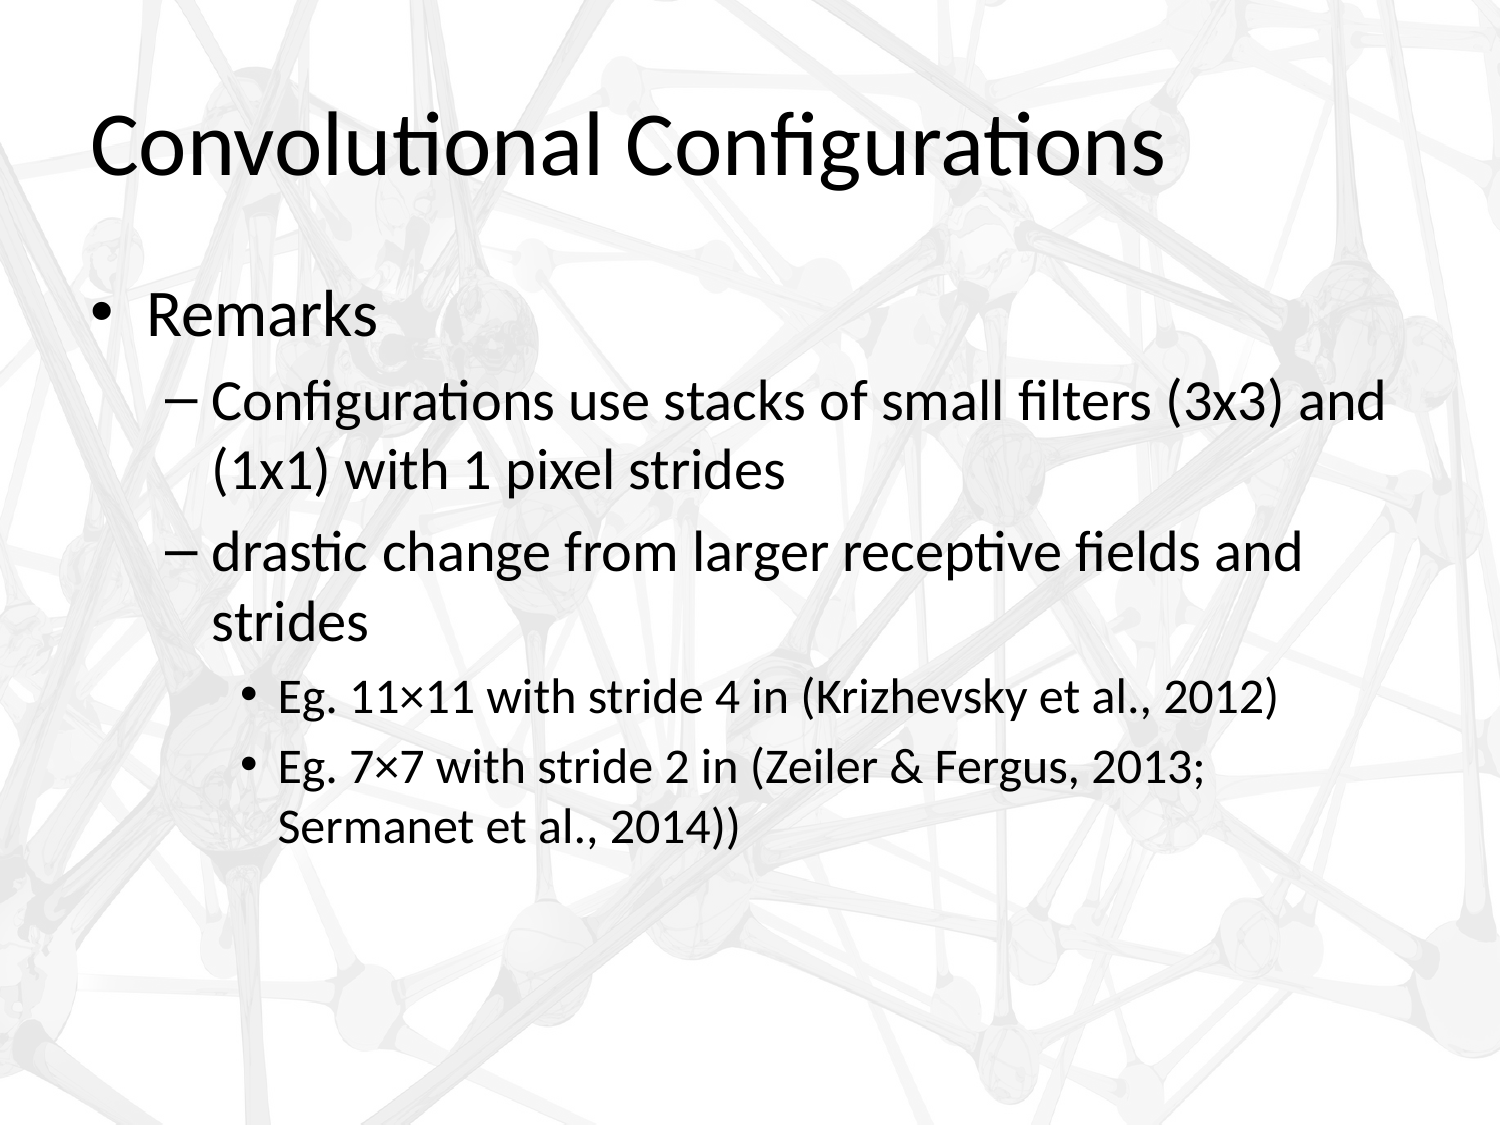

# Convolutional Configurations
Remarks
Configurations use stacks of small filters (3x3) and (1x1) with 1 pixel strides
drastic change from larger receptive fields and strides
Eg. 11×11 with stride 4 in (Krizhevsky et al., 2012)
Eg. 7×7 with stride 2 in (Zeiler & Fergus, 2013; Sermanet et al., 2014))